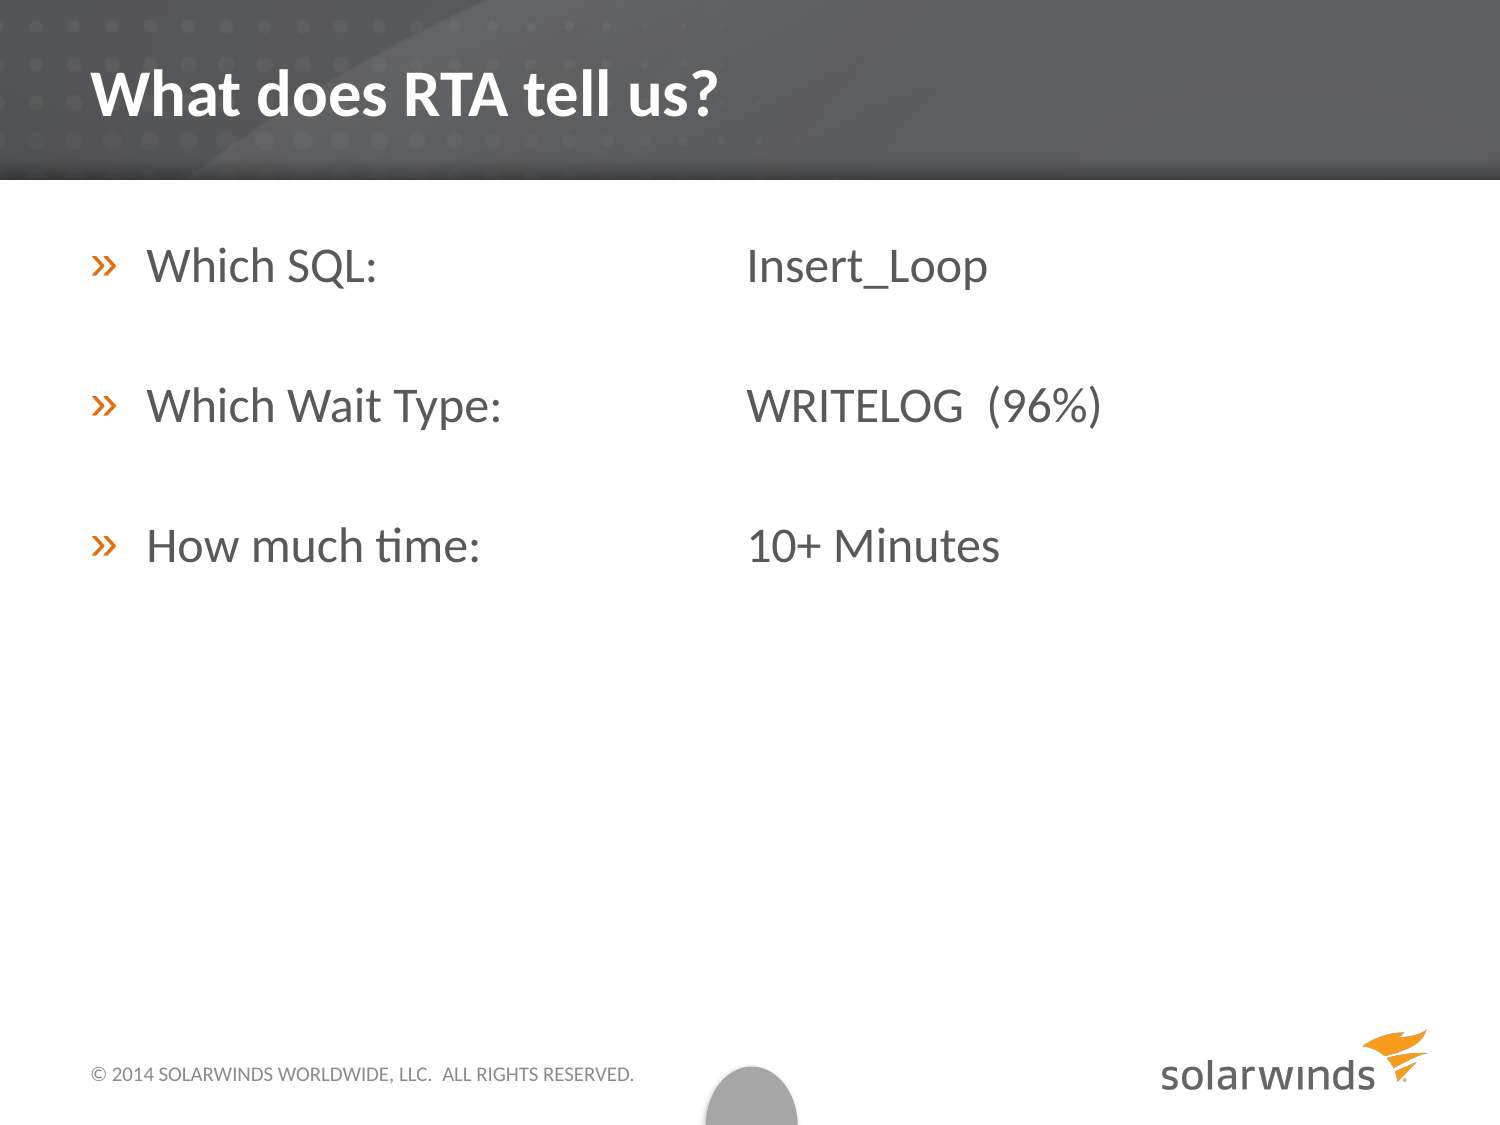

# What does RTA tell us?
Which SQL: 		        	Insert_Loop

Which Wait Type: 		WRITELOG  (96%)

How much time: 		10+ Minutes

© 2014 SOLARWINDS WORLDWIDE, LLC.  ALL RIGHTS RESERVED.